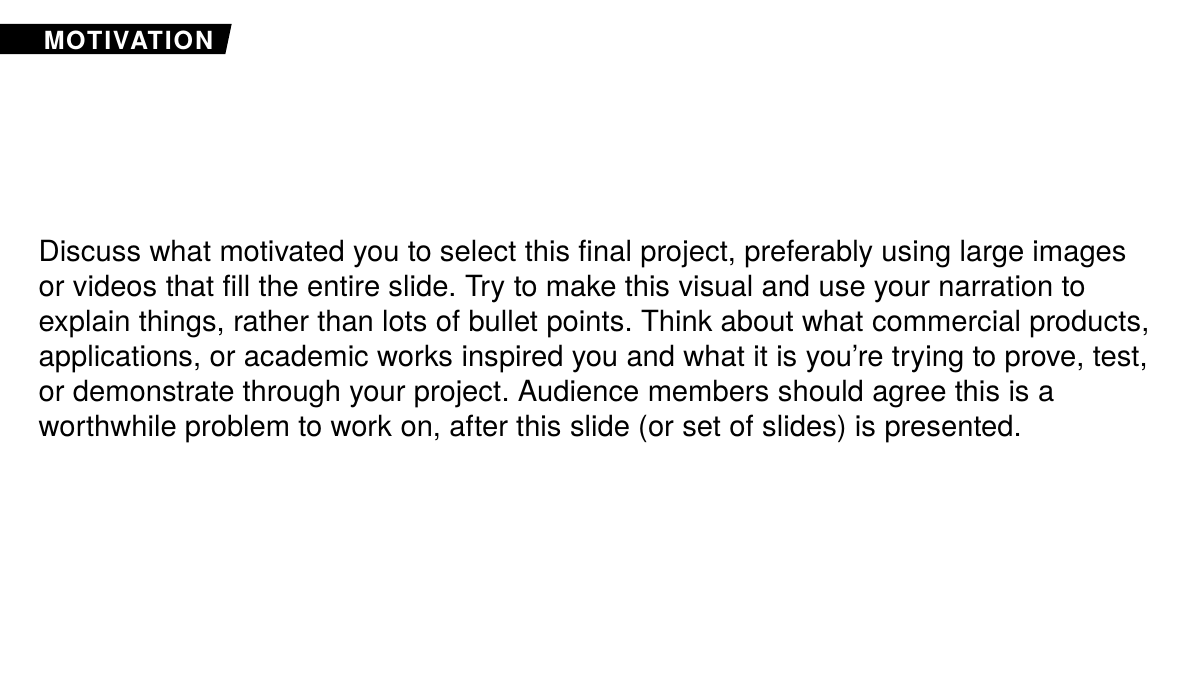

MOTIVATION
Discuss what motivated you to select this final project, preferably using large images or videos that fill the entire slide. Try to make this visual and use your narration to explain things, rather than lots of bullet points. Think about what commercial products, applications, or academic works inspired you and what it is you’re trying to prove, test, or demonstrate through your project. Audience members should agree this is a worthwhile problem to work on, after this slide (or set of slides) is presented.